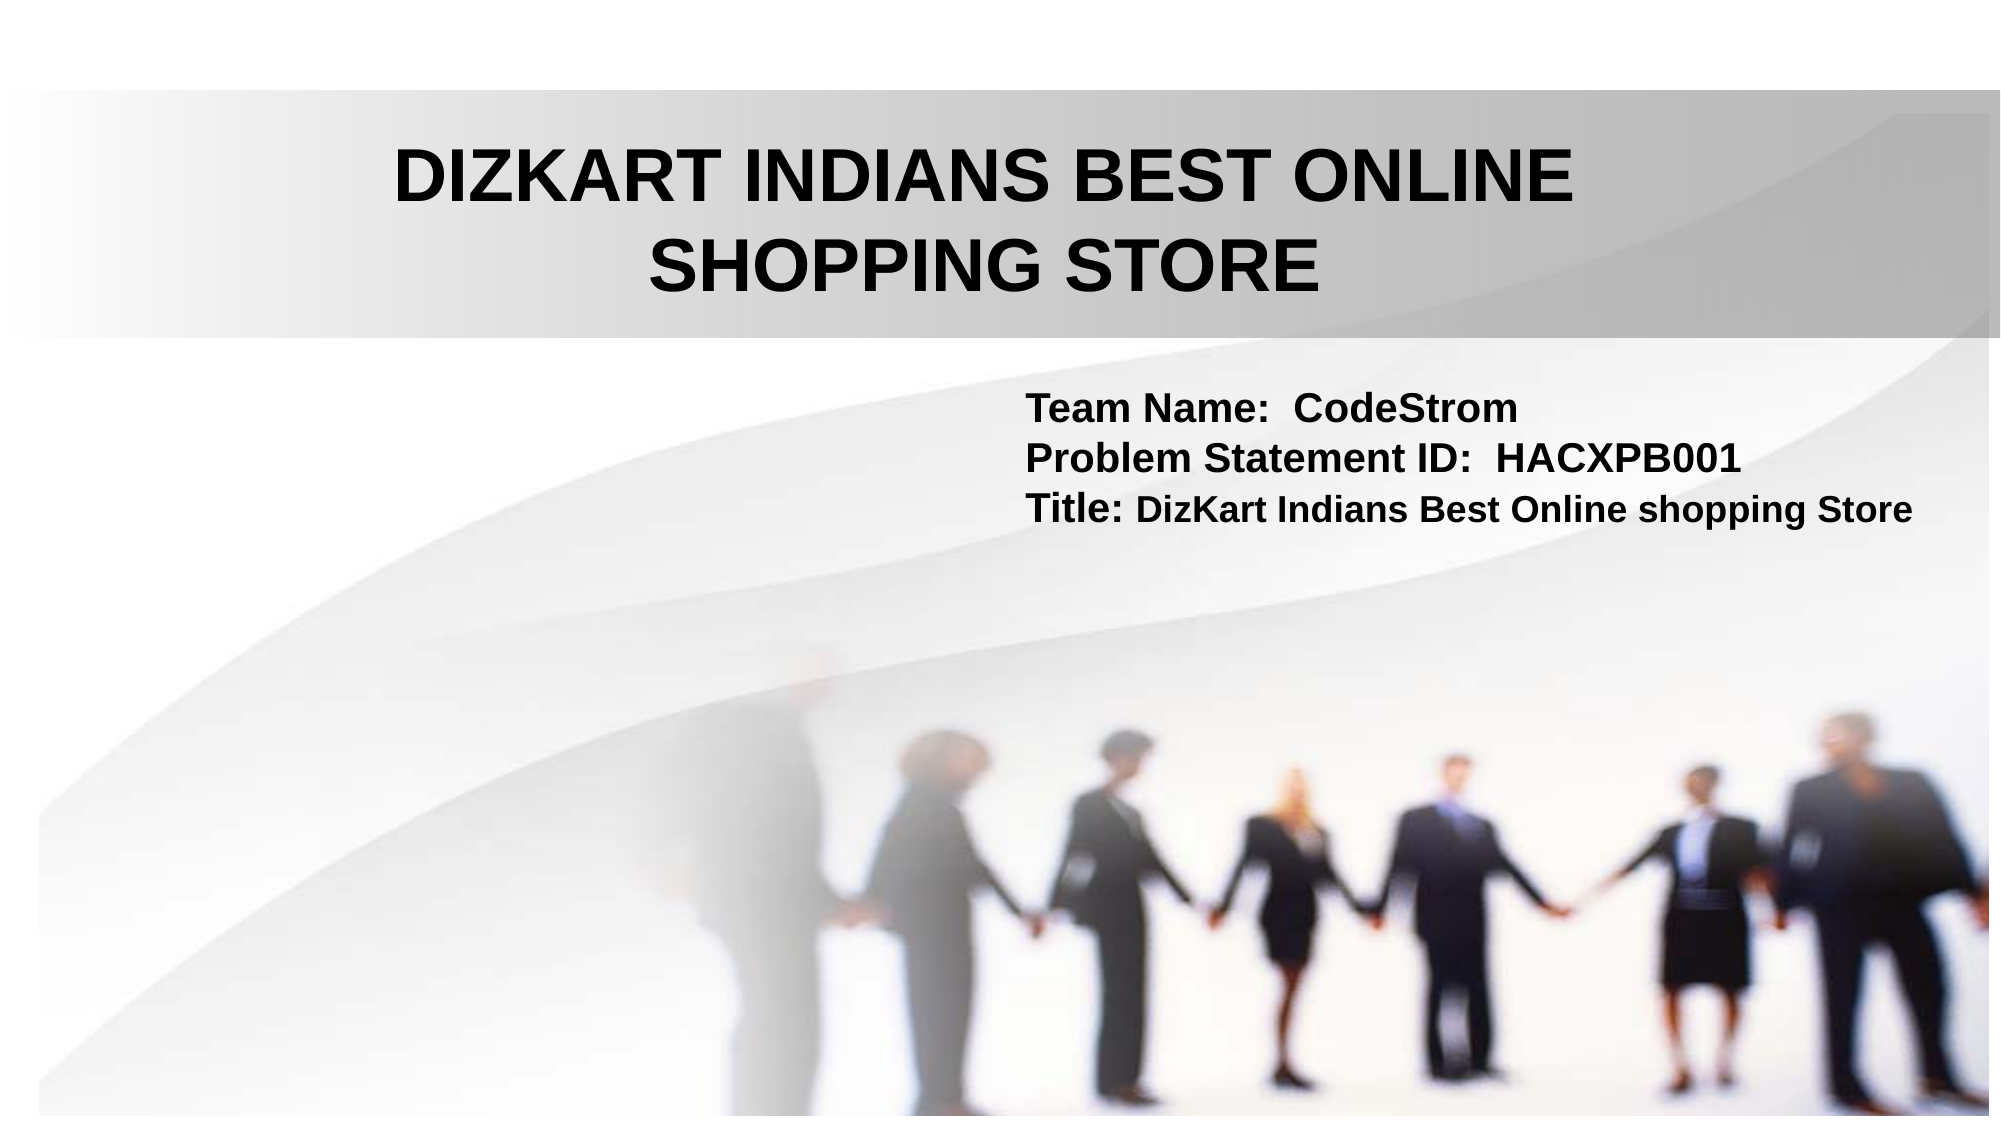

# DIZKART INDIANS BEST ONLINE SHOPPING STORE
Team Name:  CodeStrom
Problem Statement ID:  HACXPB001
Title: DizKart Indians Best Online shopping Store